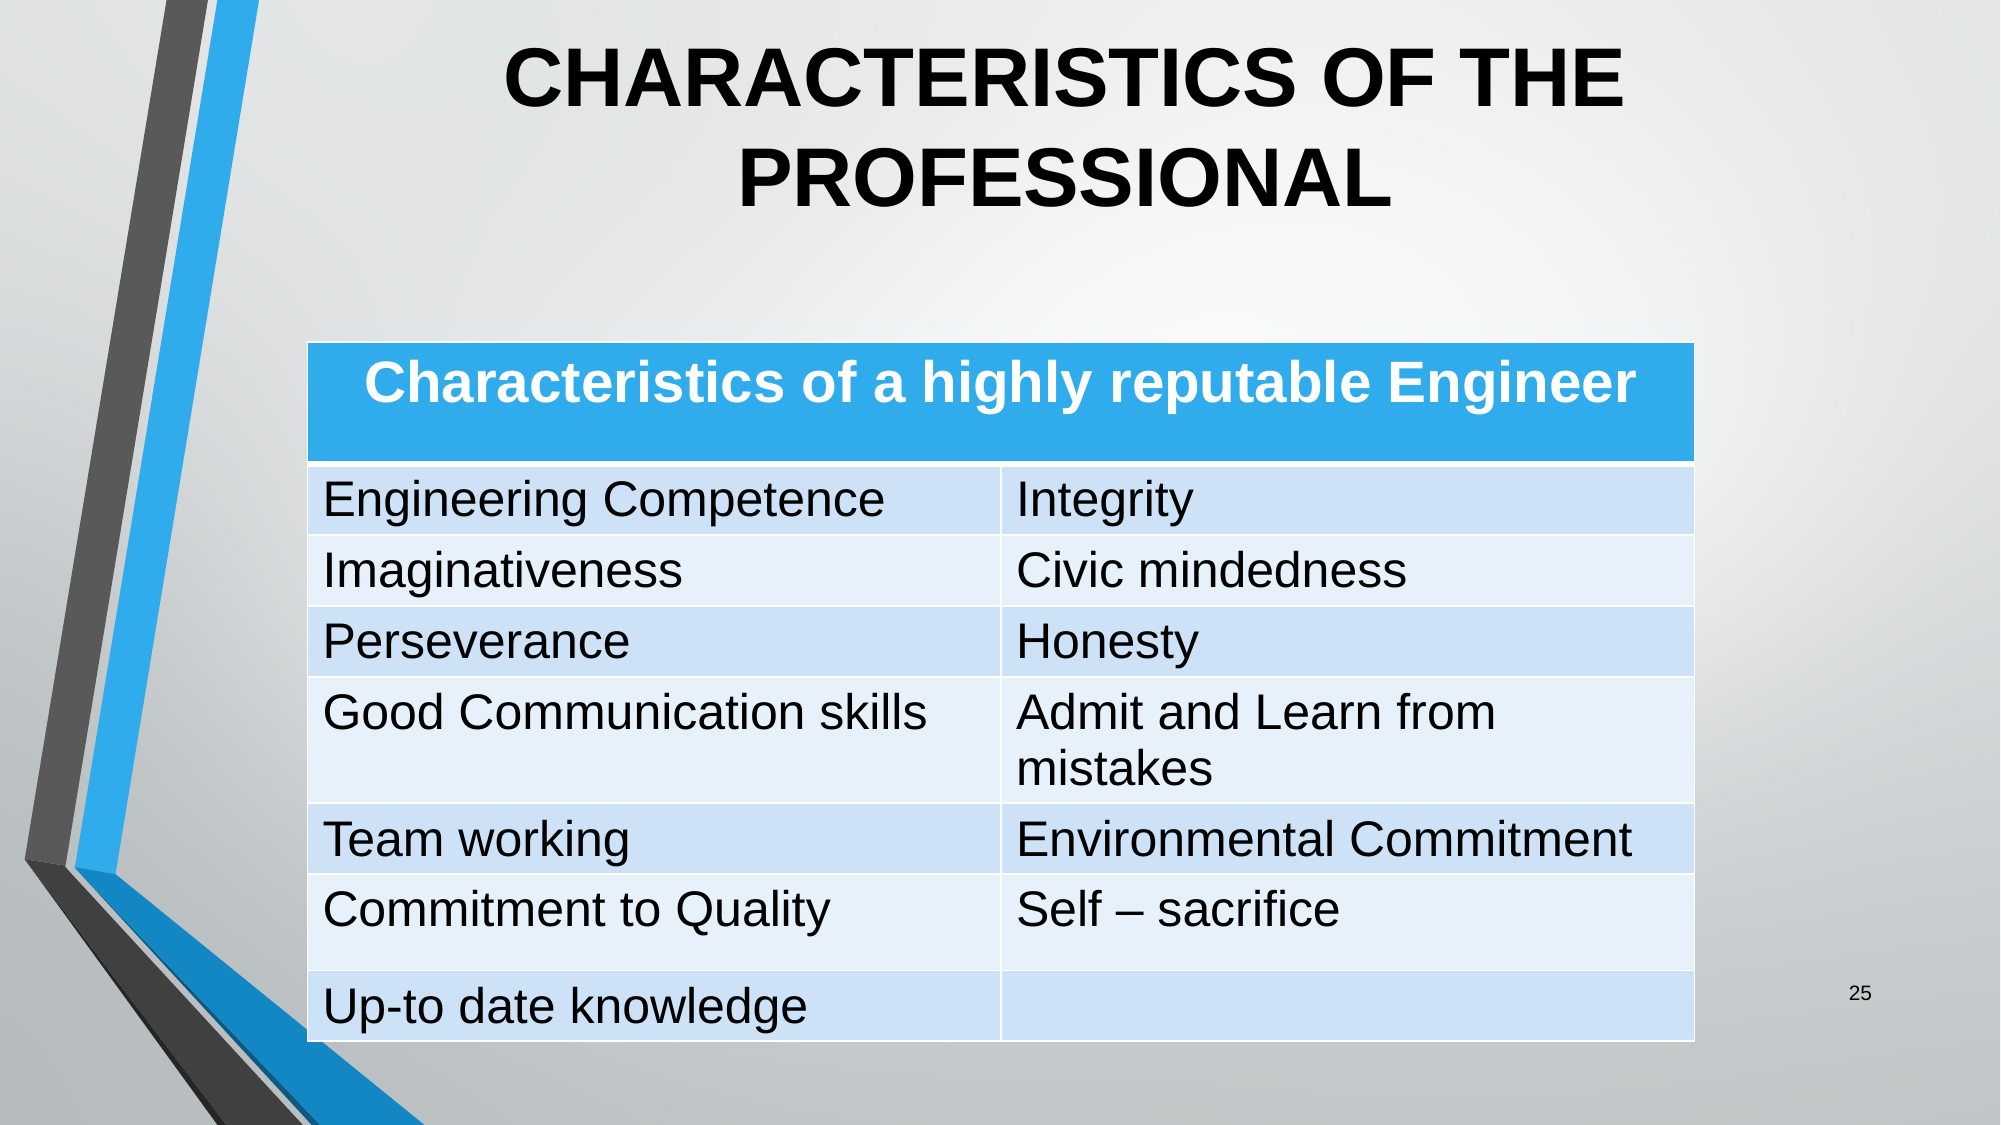

# CHARACTERISTICS OF THE PROFESSIONAL

| Characteristics of a highly reputable Engineer |  |
| --- | --- |
| Engineering Competence | Integrity |
| Imaginativeness | Civic mindedness |
| Perseverance | Honesty |
| Good Communication skills | Admit and Learn from mistakes |
| Team working | Environmental Commitment |
| Commitment to Quality | Self – sacrifice |
| Up-to date knowledge |  |
25